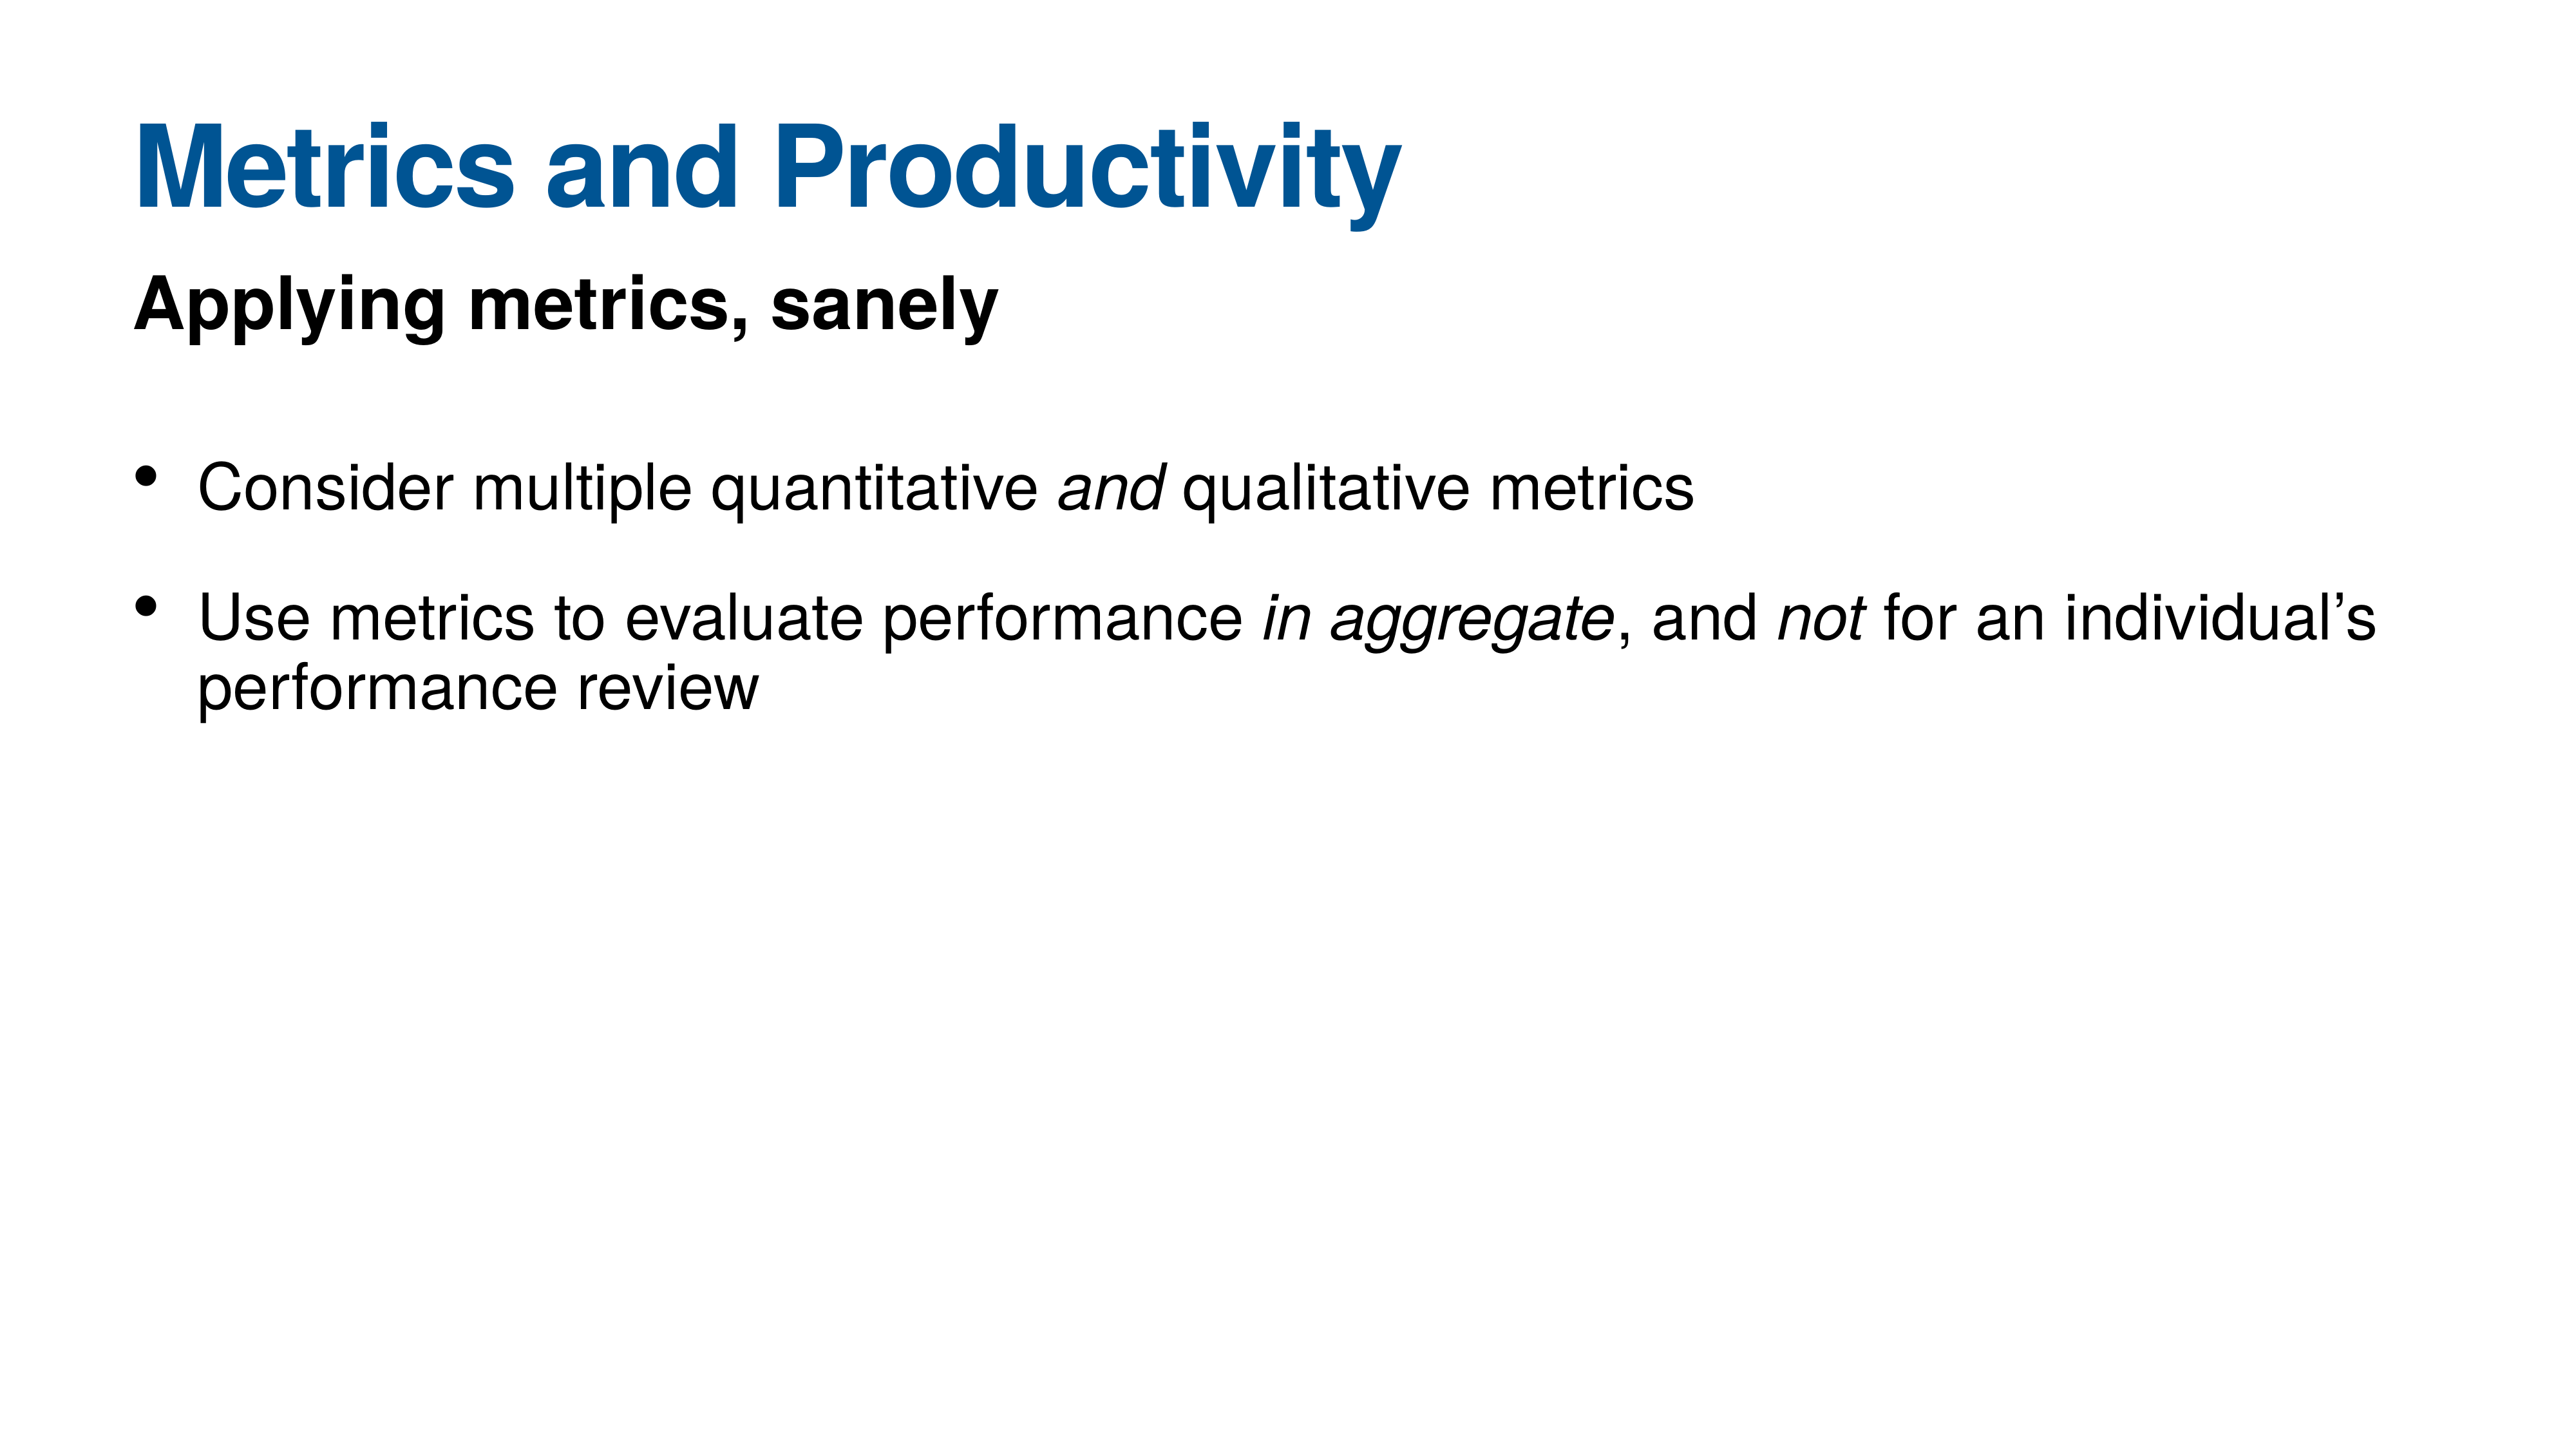

# Metrics and Productivity
Applying metrics, sanely
Consider multiple quantitative and qualitative metrics
Use metrics to evaluate performance in aggregate, and not for an individual’s performance review